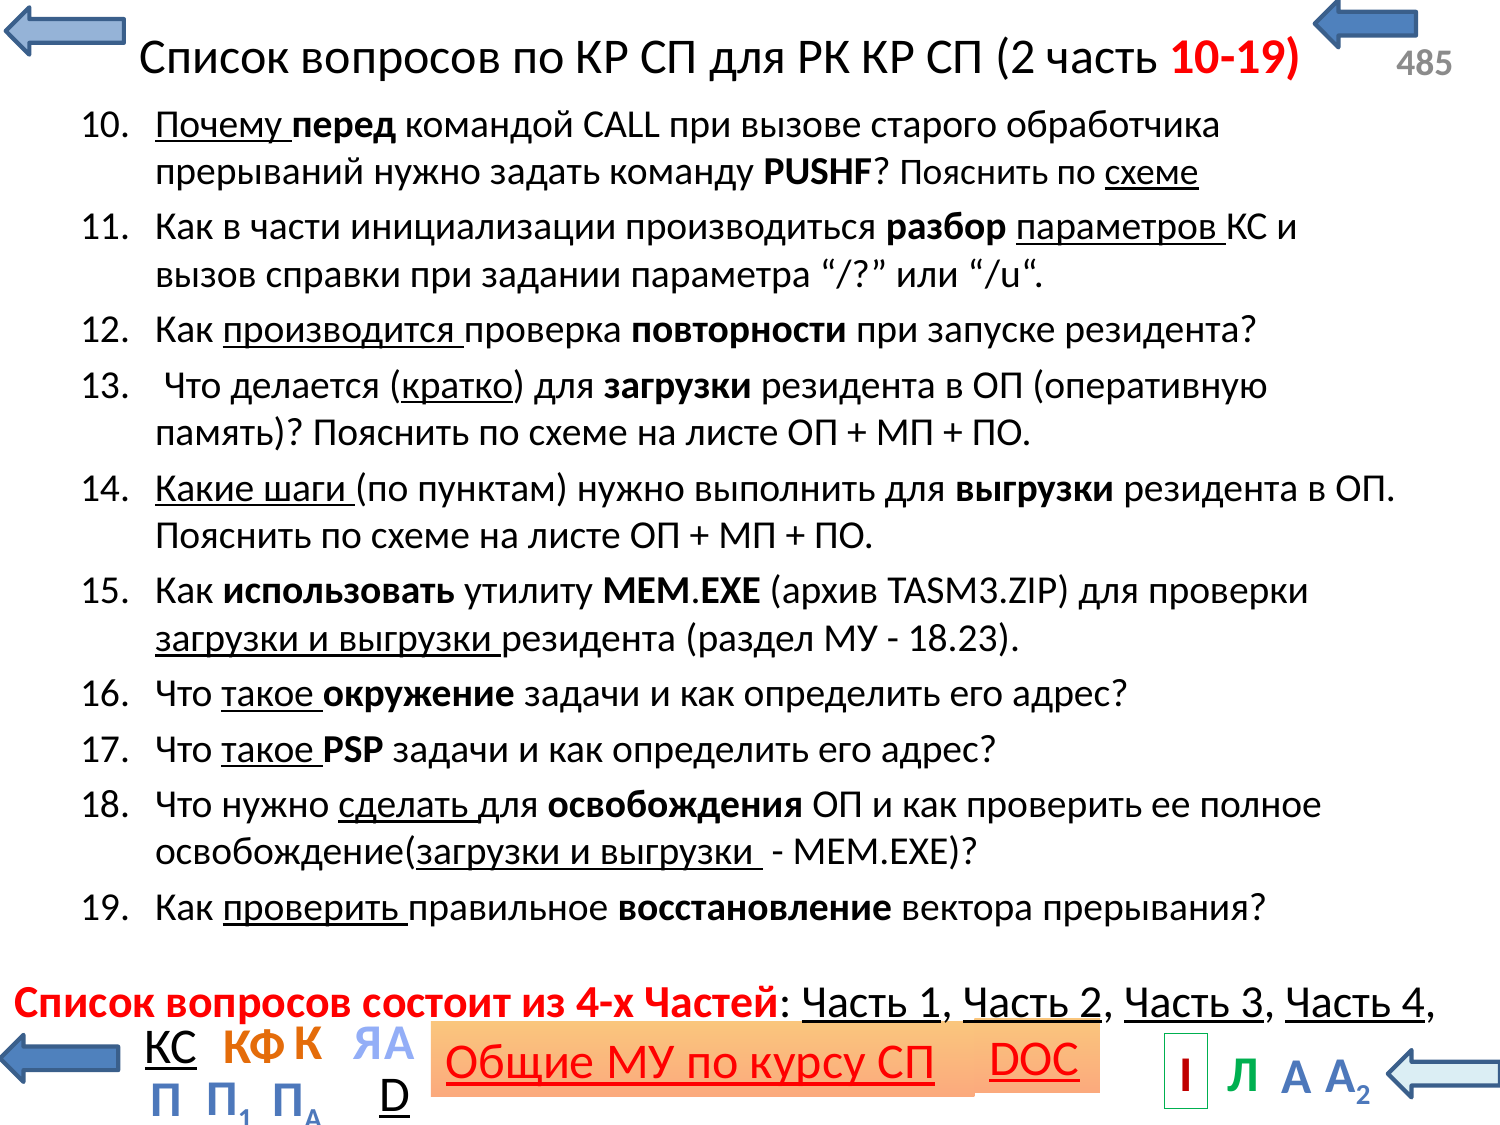

# Список вопросов по КР СП для РК КР СП (2 часть 10-19)
Почему перед командой CALL при вызове старого обработчика прерываний нужно задать команду PUSHF? Пояснить по схеме
Как в части инициализации производиться разбор параметров КС и вызов справки при задании параметра “/?” или “/u“.
Как производится проверка повторности при запуске резидента?
 Что делается (кратко) для загрузки резидента в ОП (оперативную память)? Пояснить по схеме на листе ОП + МП + ПО.
Какие шаги (по пунктам) нужно выполнить для выгрузки резидента в ОП. Пояснить по схеме на листе ОП + МП + ПО.
Как использовать утилиту MEM.EXE (архив TASM3.ZIP) для проверки загрузки и выгрузки резидента (раздел МУ - 18.23).
Что такое окружение задачи и как определить его адрес?
Что такое PSP задачи и как определить его адрес?
Что нужно сделать для освобождения ОП и как проверить ее полное освобождение(загрузки и выгрузки  - MEM.EXE)?
Как проверить правильное восстановление вектора прерывания?
Список вопросов состоит из 4-х Частей: Часть 1, Часть 2, Часть 3, Часть 4,